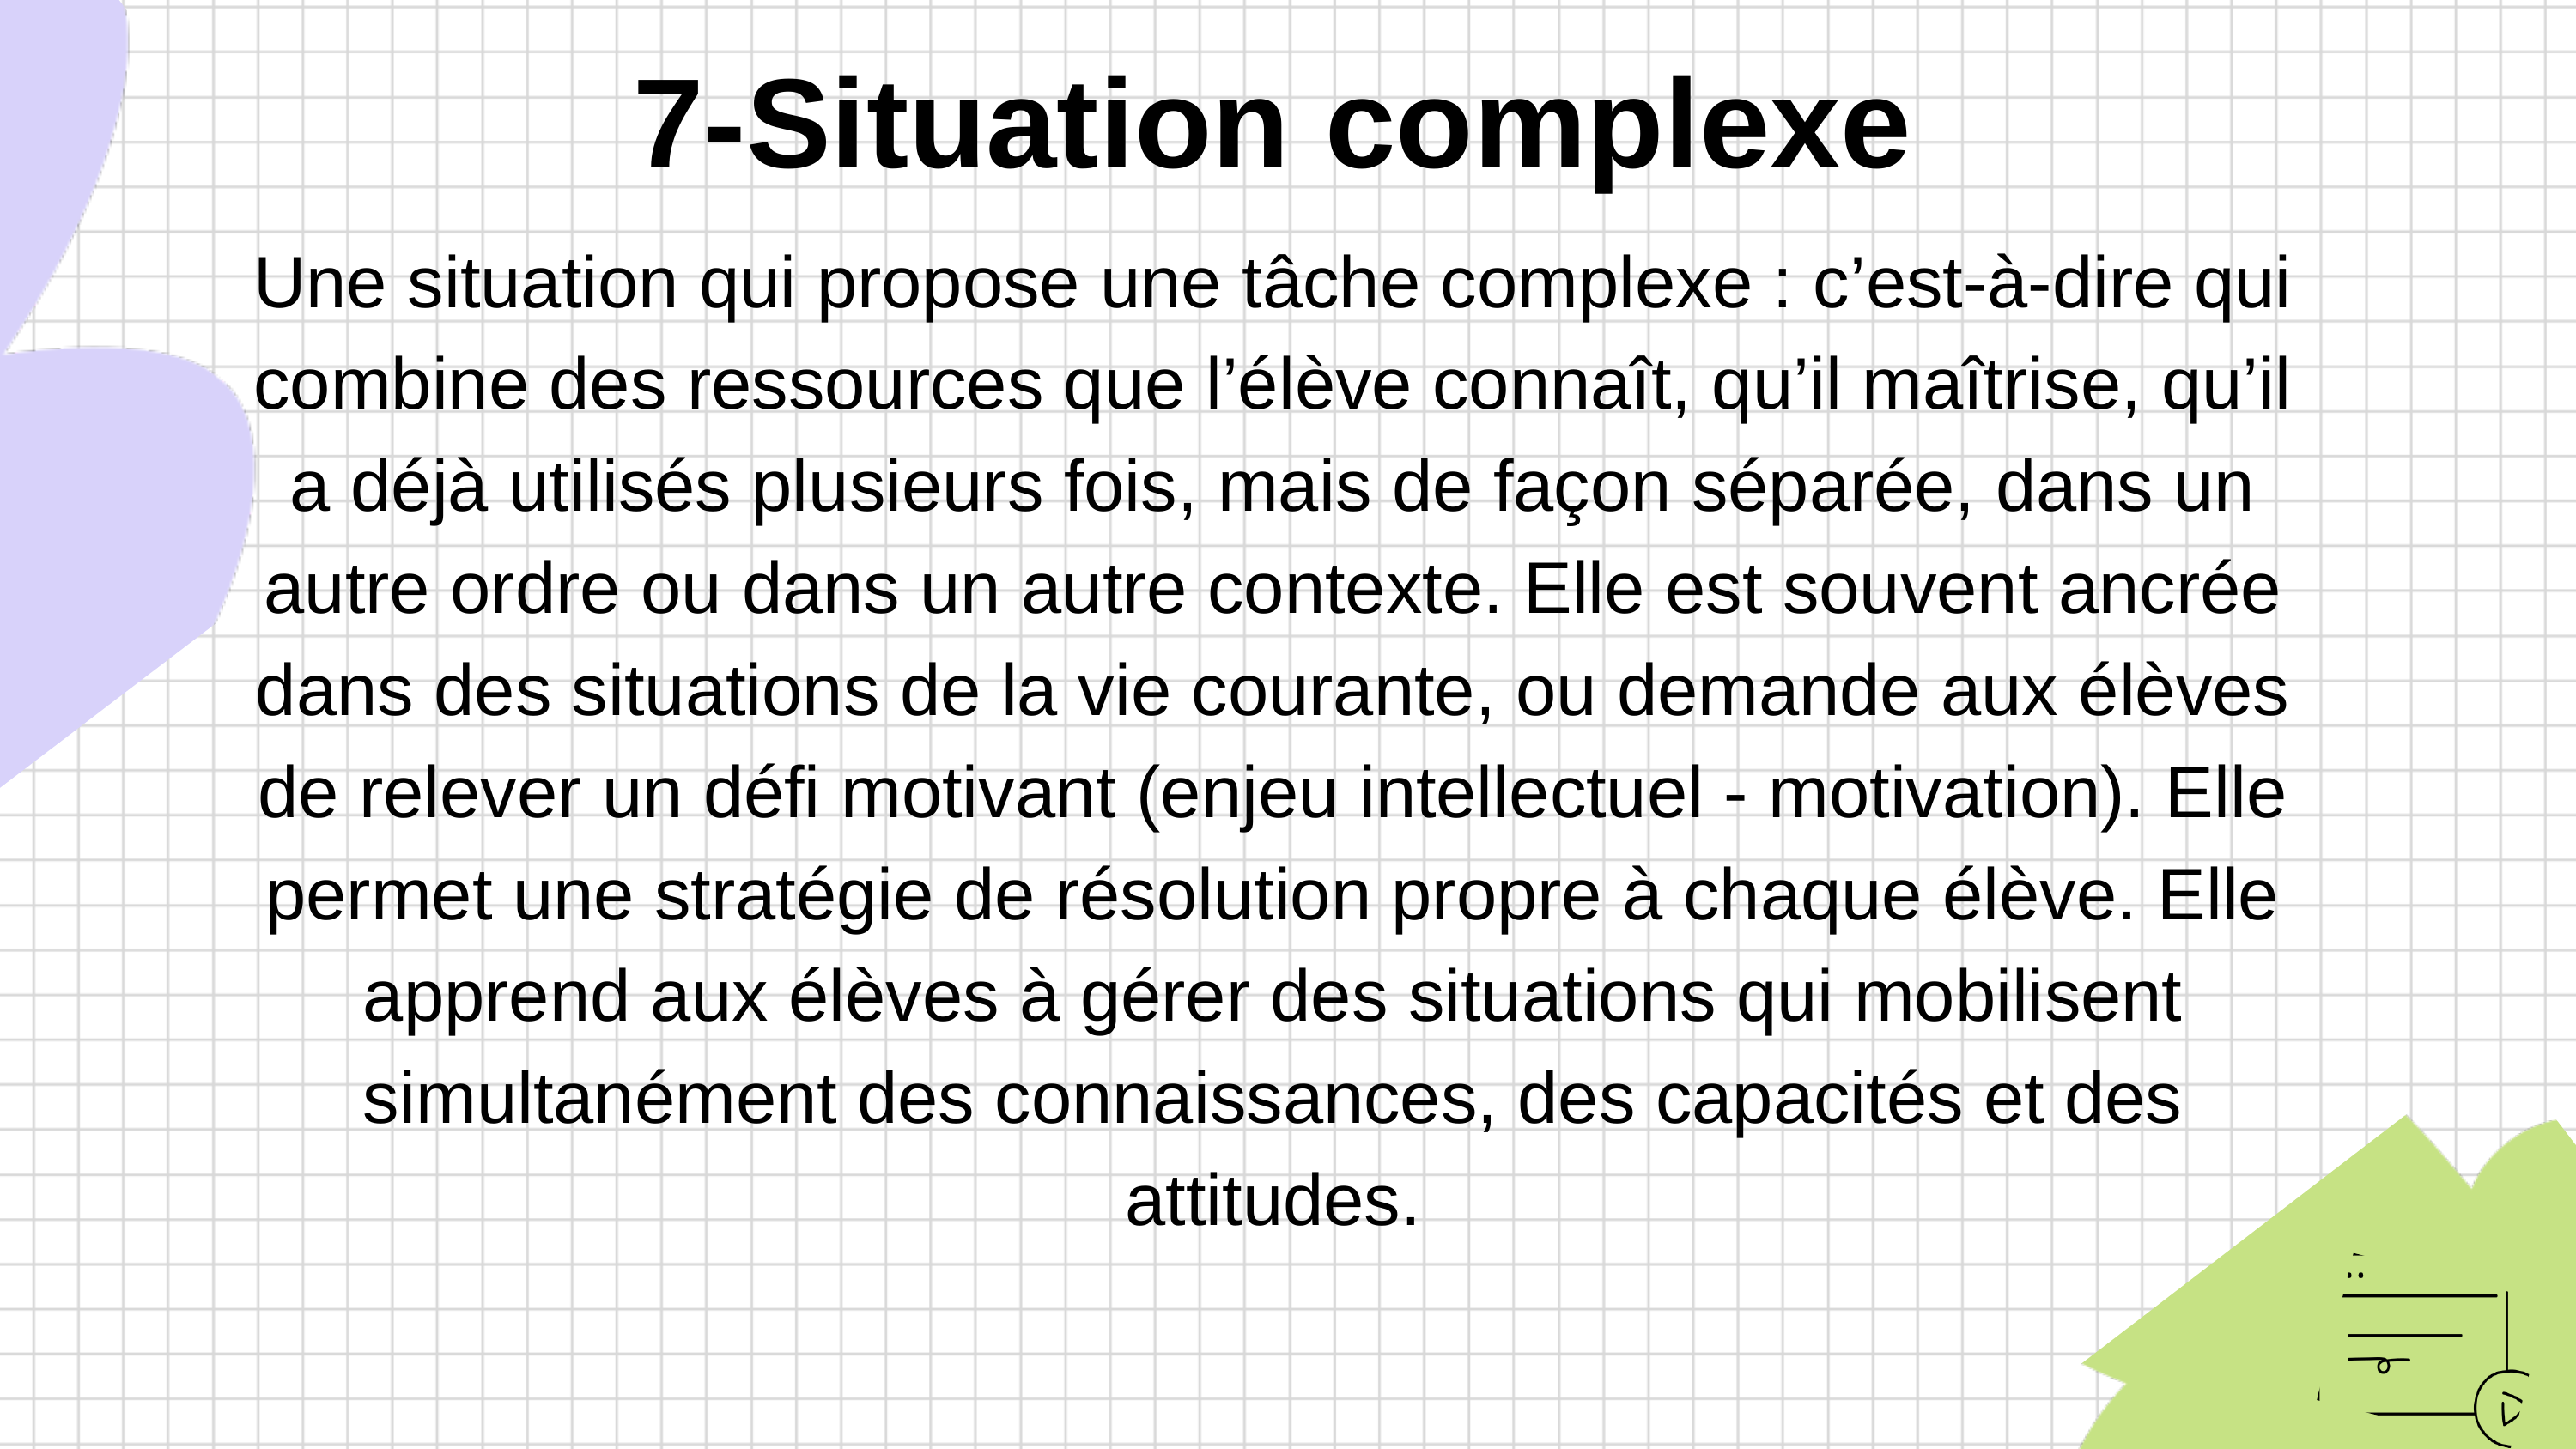

7-Situation complexe
Une situation qui propose une tâche complexe : c’est-à-dire qui combine des ressources que l’élève connaît, qu’il maîtrise, qu’il a déjà utilisés plusieurs fois, mais de façon séparée, dans un autre ordre ou dans un autre contexte. Elle est souvent ancrée dans des situations de la vie courante, ou demande aux élèves de relever un défi motivant (enjeu intellectuel - motivation). Elle permet une stratégie de résolution propre à chaque élève. Elle apprend aux élèves à gérer des situations qui mobilisent simultanément des connaissances, des capacités et des attitudes.